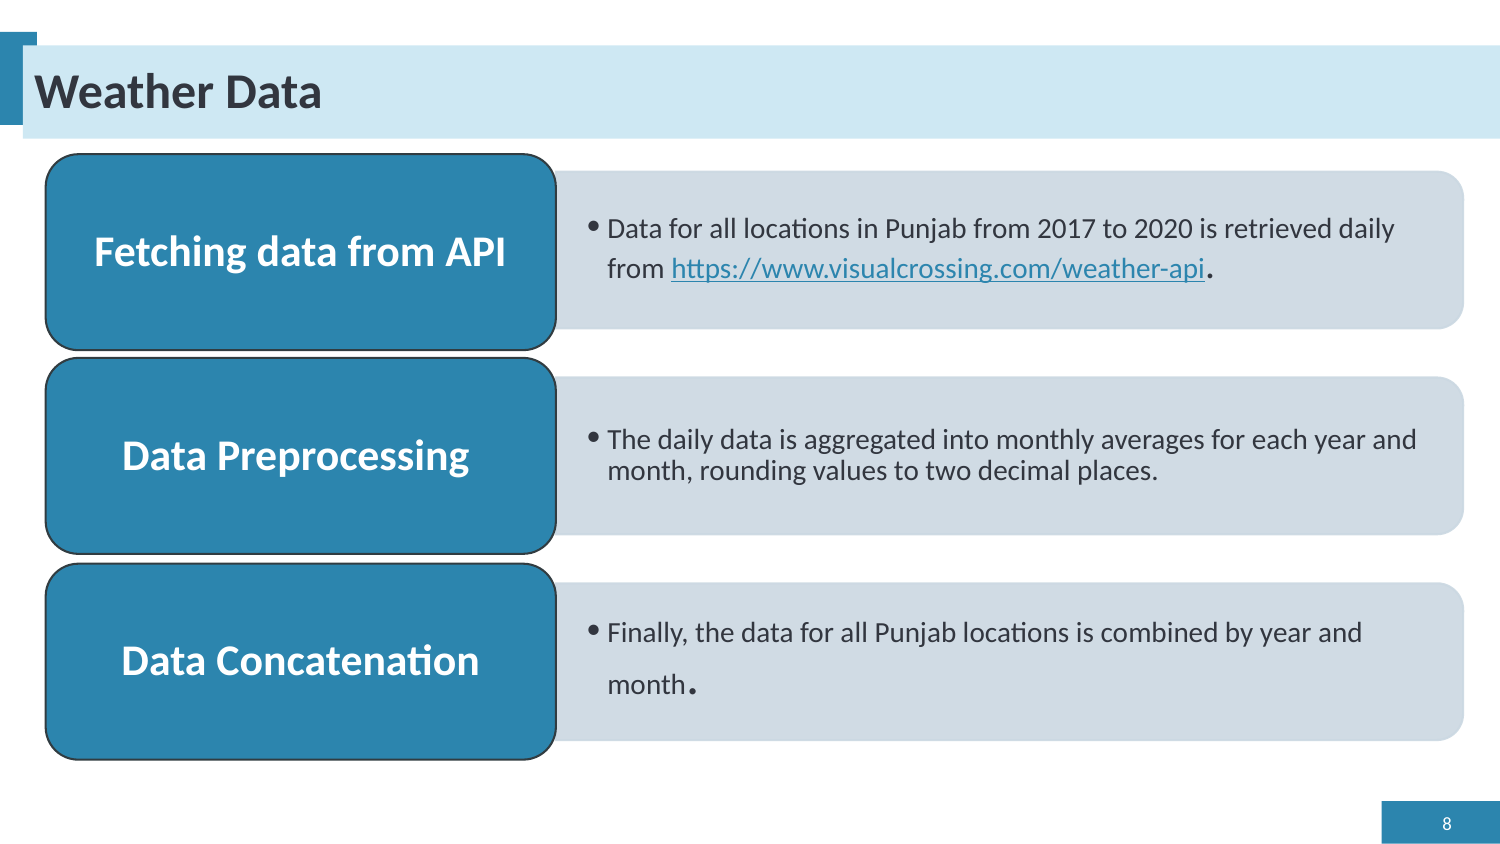

# Weather Data

Fetching data from API
Data for all locations in Punjab from 2017 to 2020 is retrieved daily from https://www.visualcrossing.com/weather-api.

Data Preprocessing
The daily data is aggregated into monthly averages for each year and month, rounding values to two decimal places.

Data Concatenation
Finally, the data for all Punjab locations is combined by year and month.
8